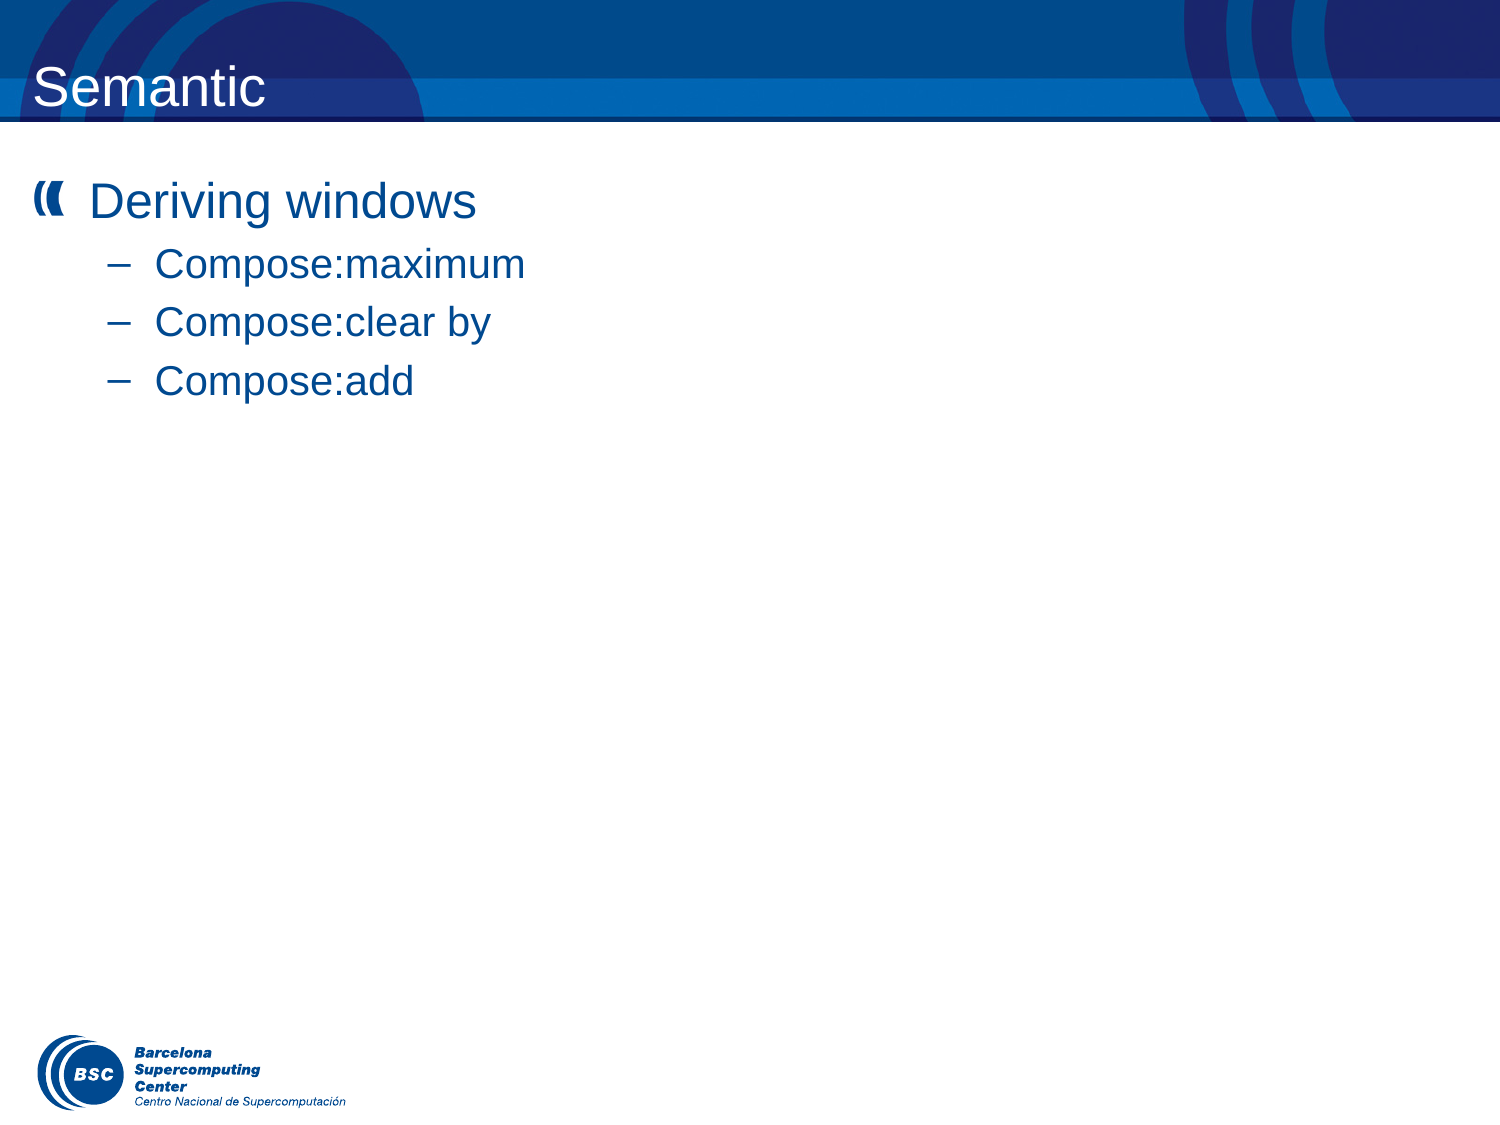

# Semantic
Deriving windows
Compose:maximum
Compose:clear by
Compose:add